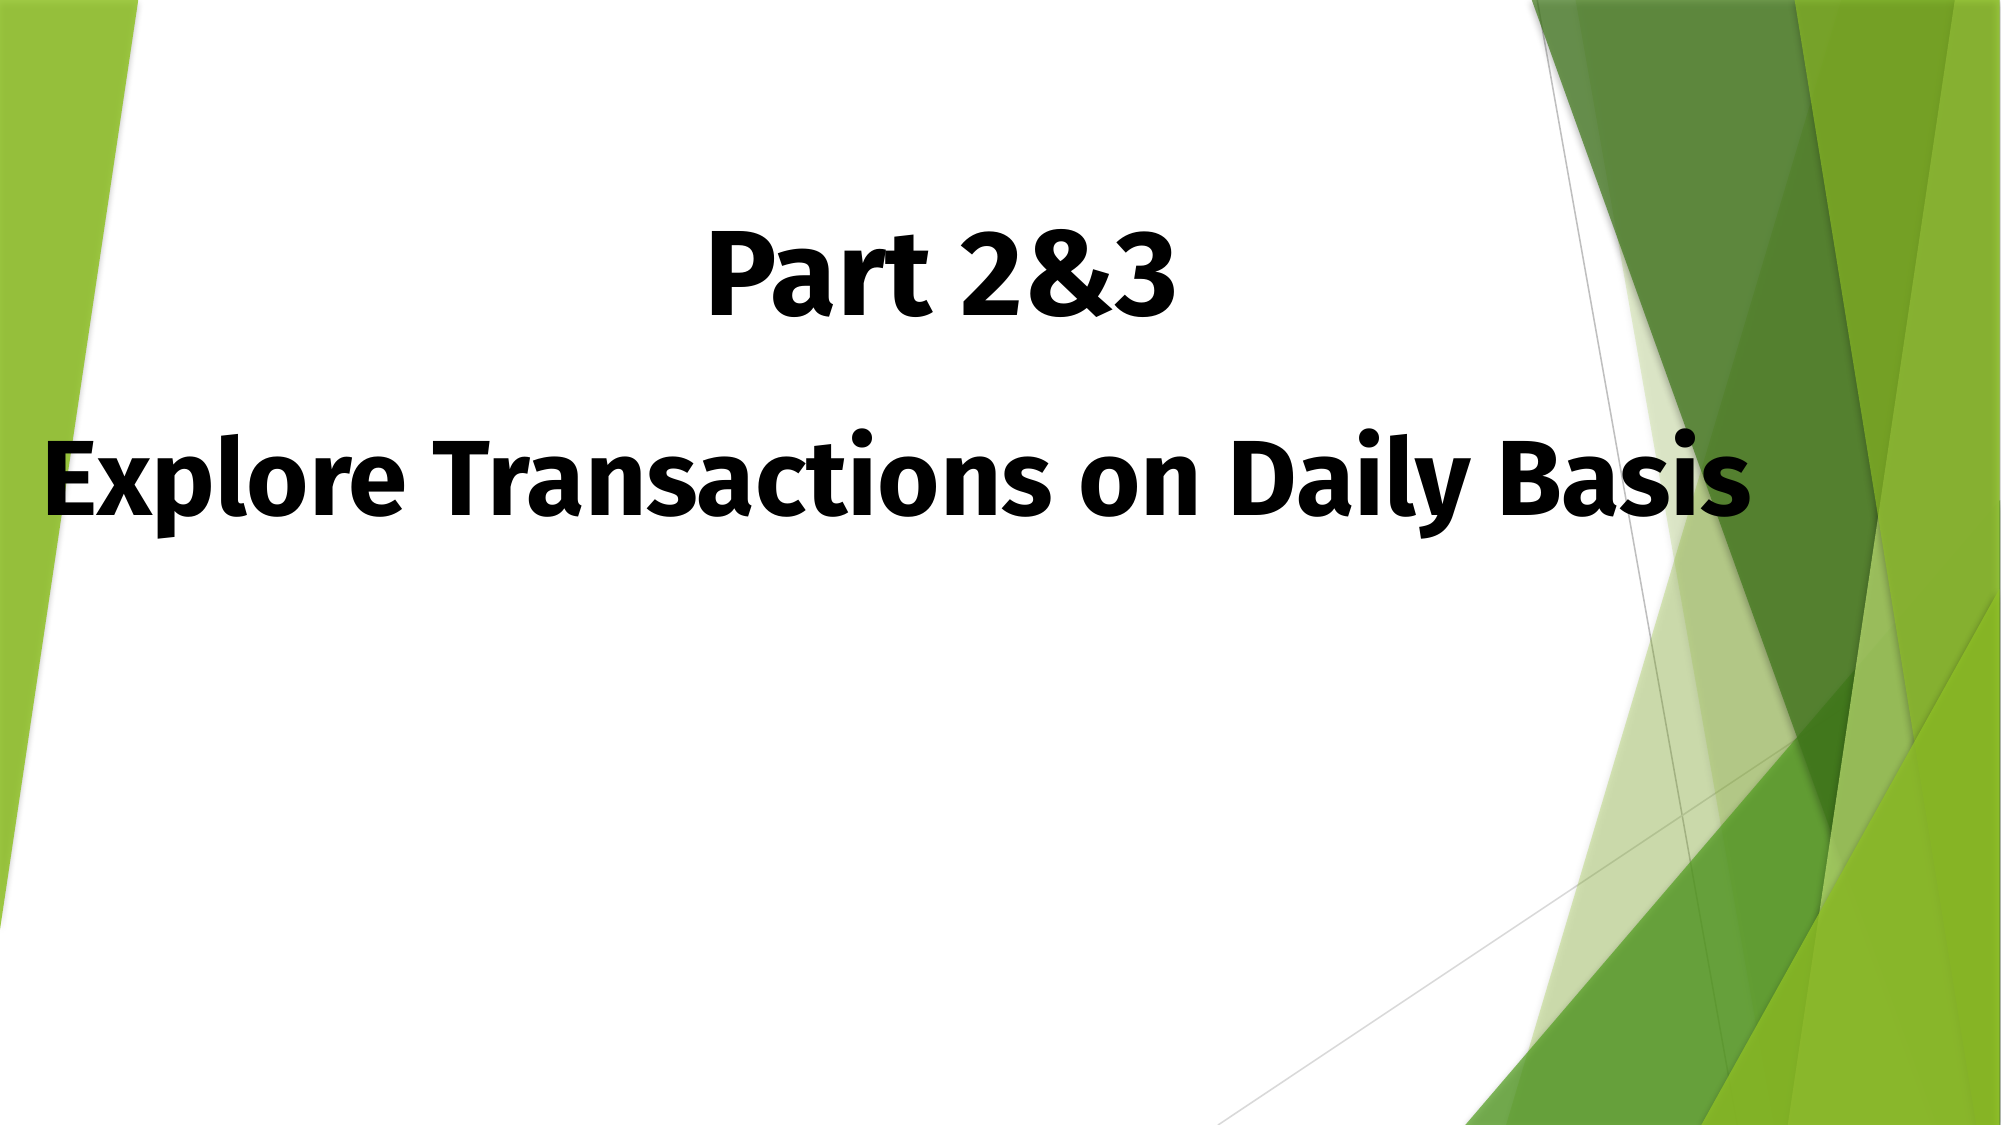

Part 2&3
# Explore Transactions on Daily Basis